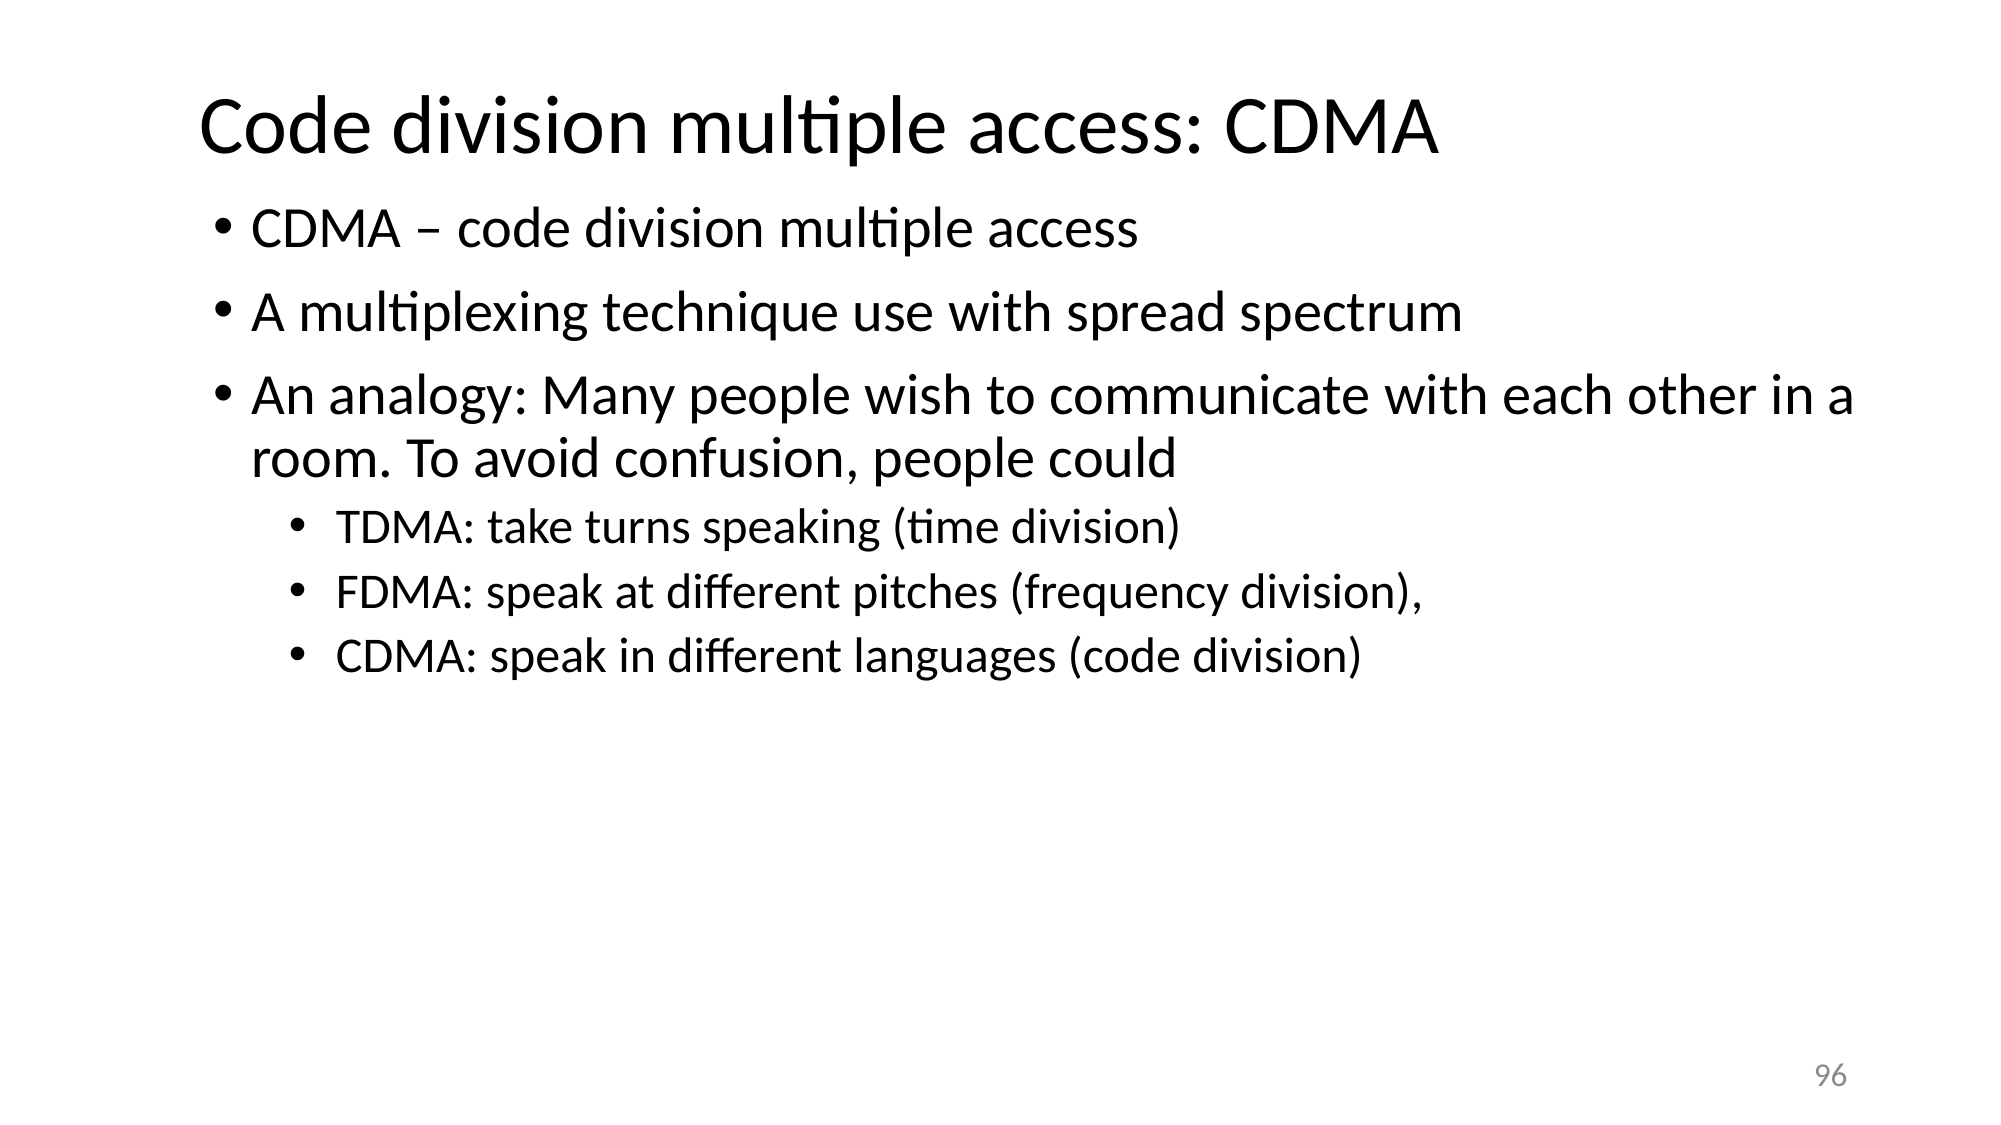

# Code division multiple access: CDMA
CDMA – code division multiple access
A multiplexing technique use with spread spectrum
An analogy: Many people wish to communicate with each other in a room. To avoid confusion, people could
TDMA: take turns speaking (time division)
FDMA: speak at different pitches (frequency division),
CDMA: speak in different languages (code division)
96